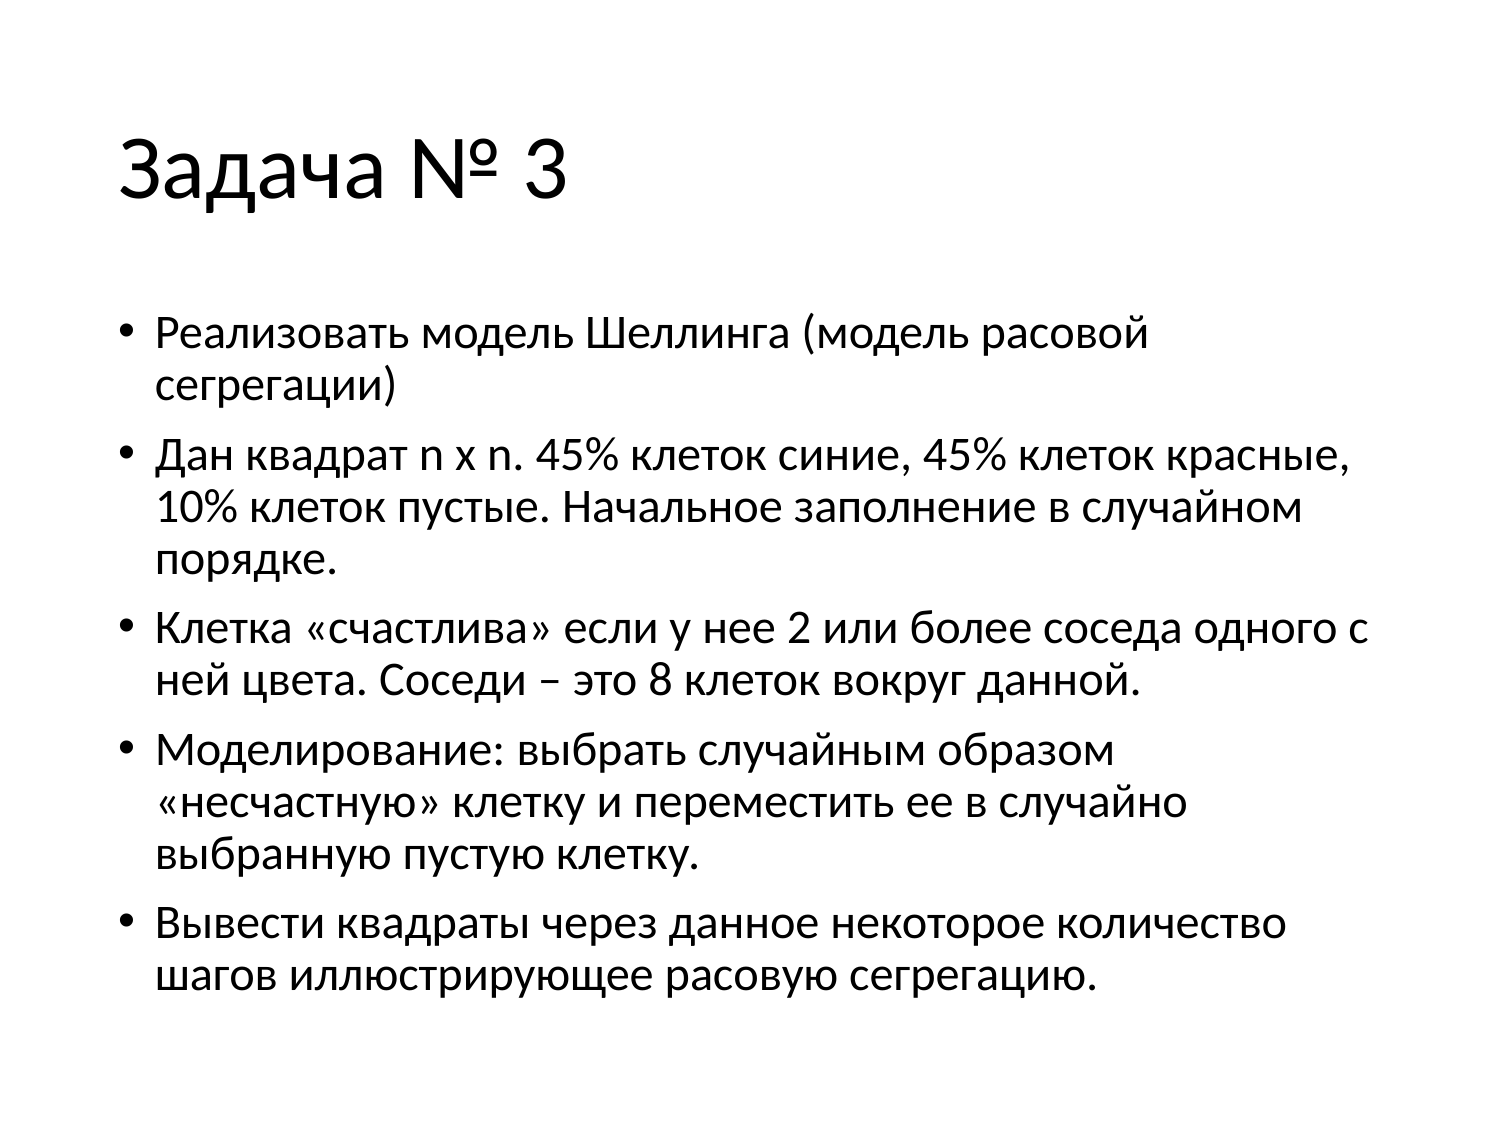

# Задача № 3
Реализовать модель Шеллинга (модель расовой сегрегации)
Дан квадрат n x n. 45% клеток синие, 45% клеток красные, 10% клеток пустые. Начальное заполнение в случайном порядке.
Клетка «счастлива» если у нее 2 или более соседа одного с ней цвета. Соседи – это 8 клеток вокруг данной.
Моделирование: выбрать случайным образом «несчастную» клетку и переместить ее в случайно выбранную пустую клетку.
Вывести квадраты через данное некоторое количество шагов иллюстрирующее расовую сегрегацию.